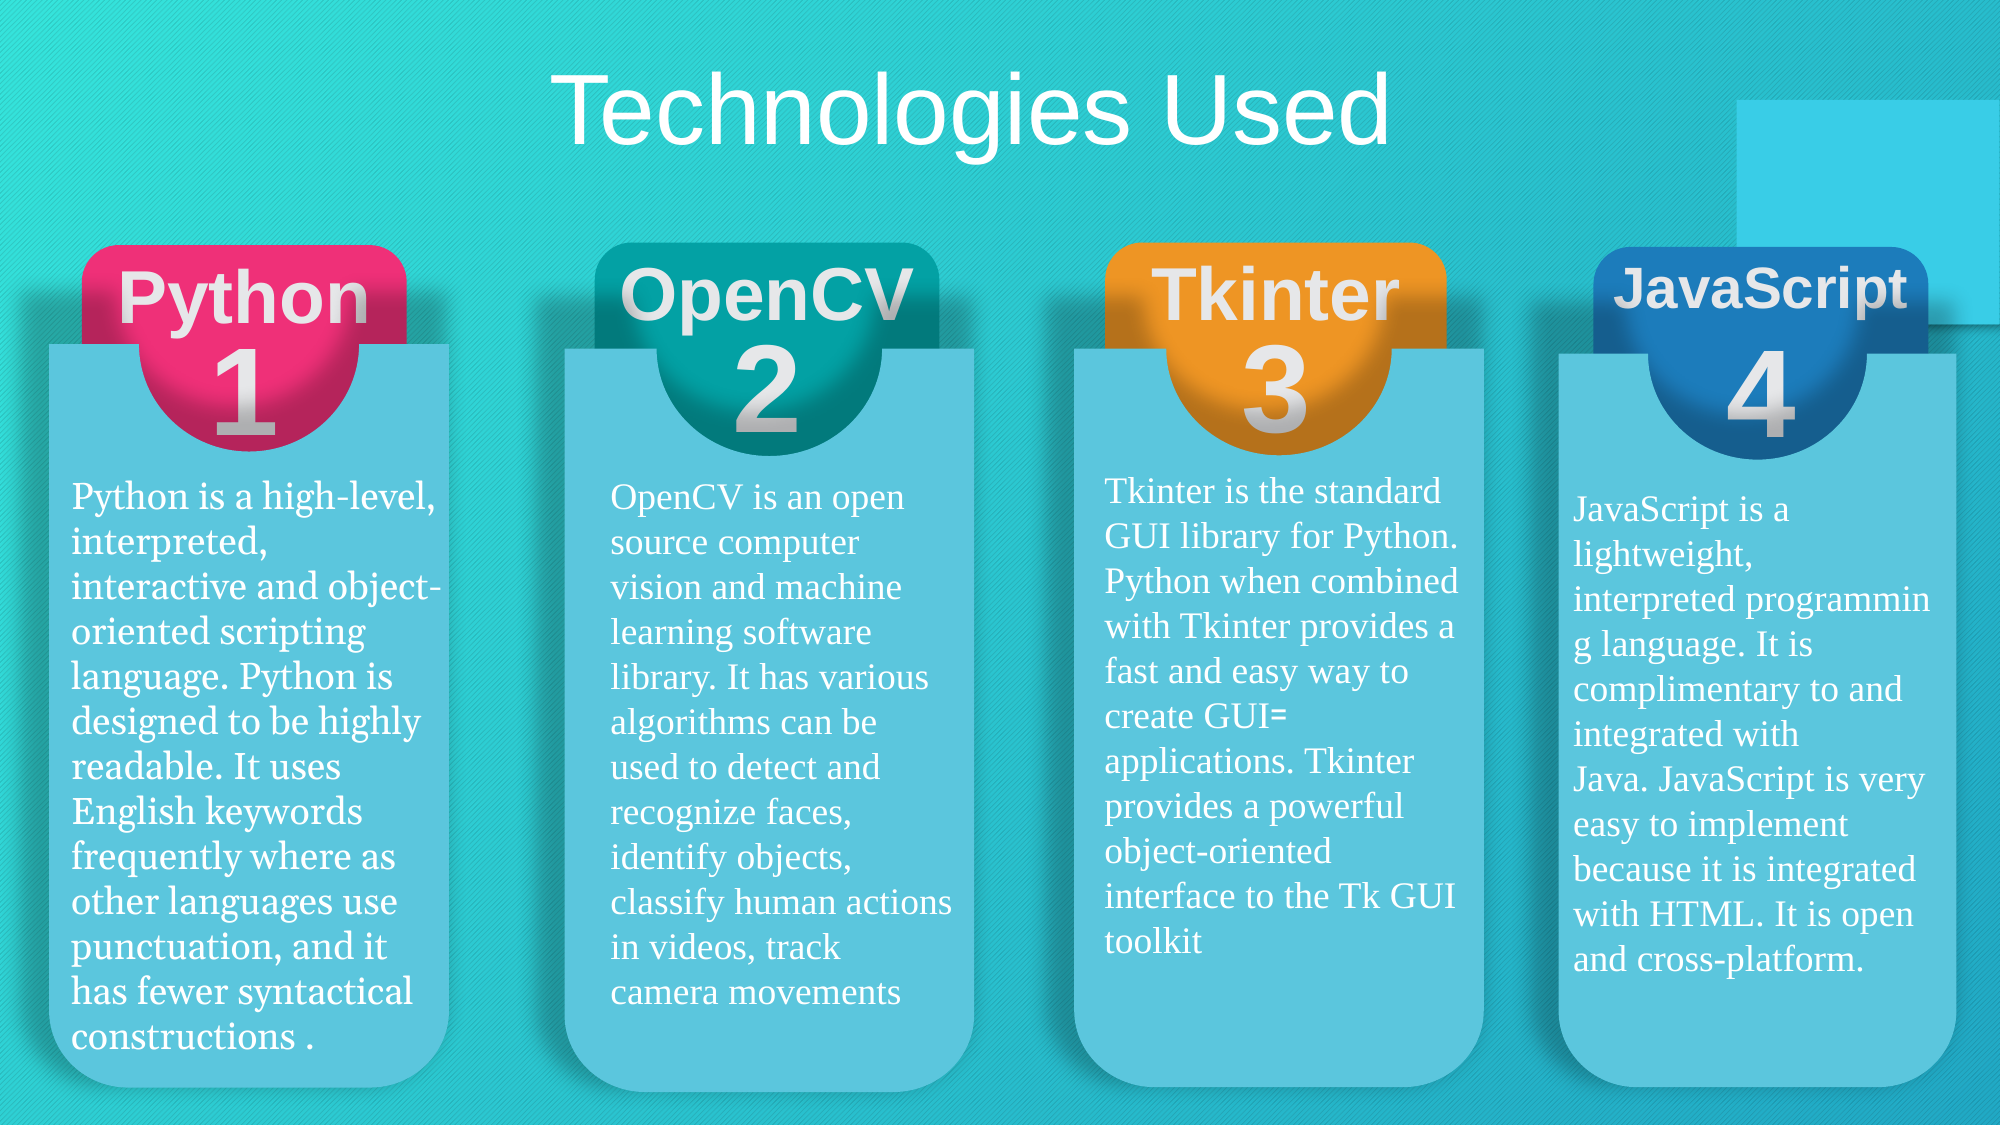

Technologies Used
OpenCV

2
Tkinter

3
Python

1
JavaScript

4

=

Tkinter is the standard GUI library for Python. Python when combined with Tkinter provides a fast and easy way to create GUI applications. Tkinter provides a powerful object-oriented interface to the Tk GUI toolkit
OpenCV is an open source computer vision and machine learning software library. It has various algorithms can be used to detect and recognize faces, identify objects, classify human actions in videos, track camera movements
Python is a high-level, interpreted, interactive and object-oriented scripting language. Python is designed to be highly readable. It uses English keywords frequently where as other languages use punctuation, and it has fewer syntactical constructions .
JavaScript is a lightweight, interpreted programming language. It is complimentary to and integrated with Java. JavaScript is very easy to implement because it is integrated with HTML. It is open and cross-platform.